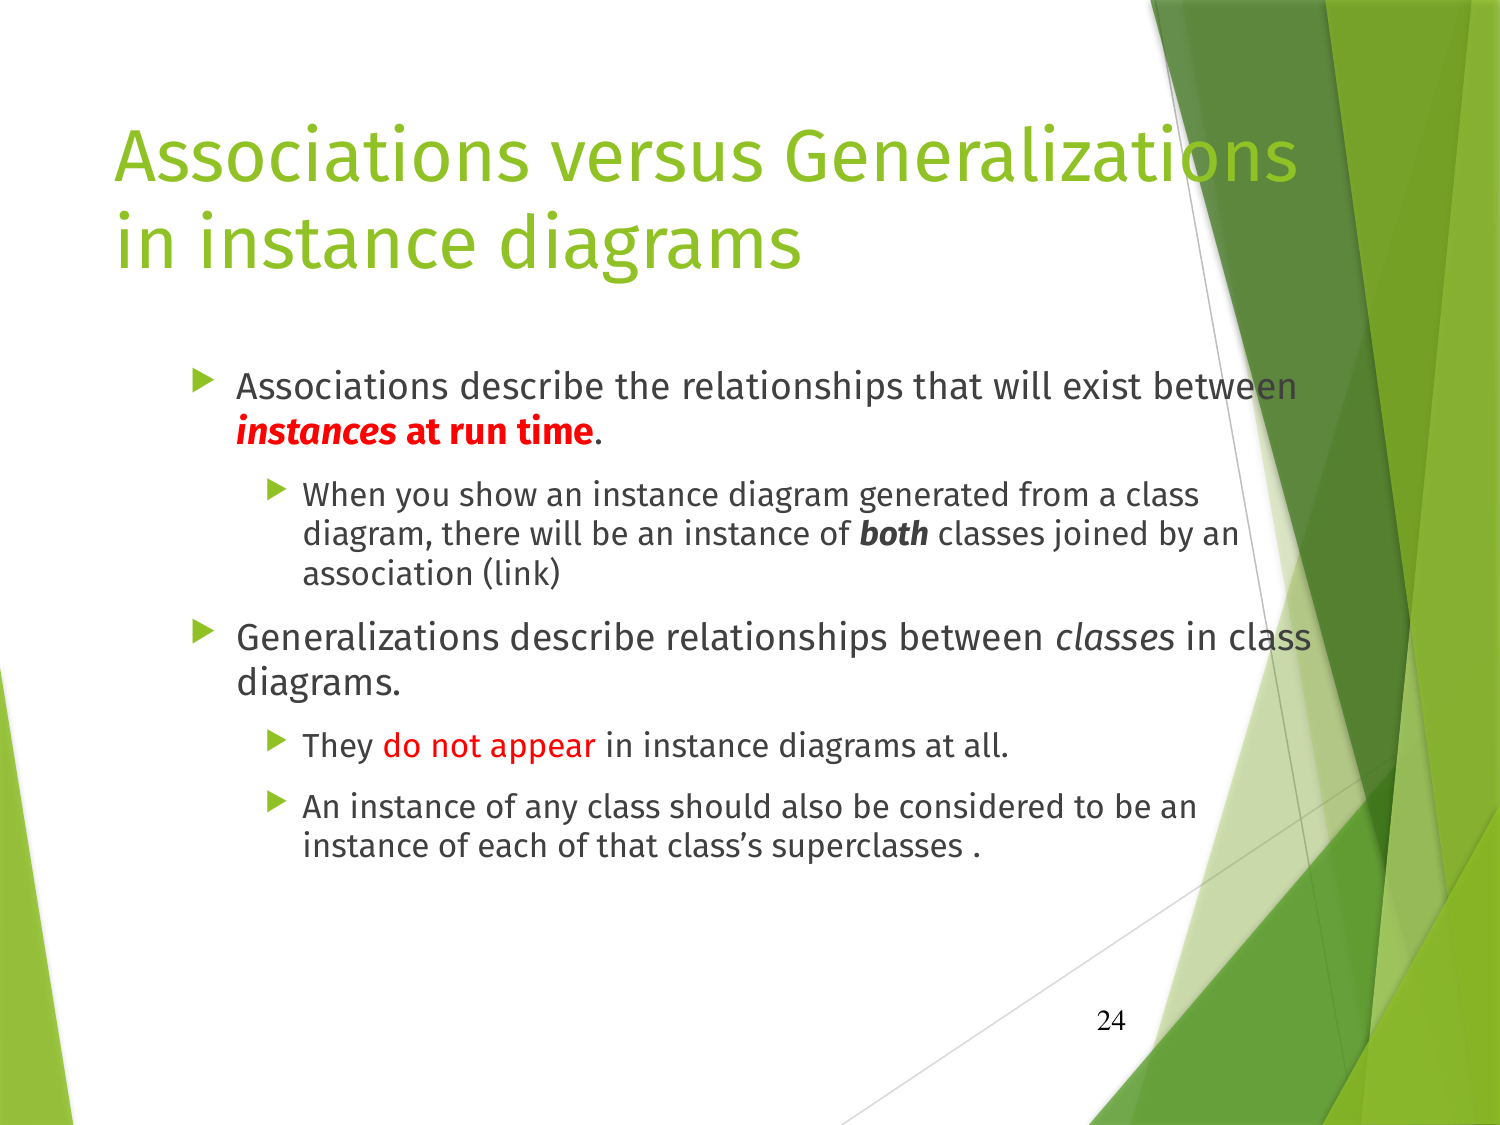

# Associations versus Generalizations in instance diagrams
Associations describe the relationships that will exist between instances at run time.
When you show an instance diagram generated from a class diagram, there will be an instance of both classes joined by an association (link)
Generalizations describe relationships between classes in class diagrams.
They do not appear in instance diagrams at all.
An instance of any class should also be considered to be an instance of each of that class’s superclasses .
24